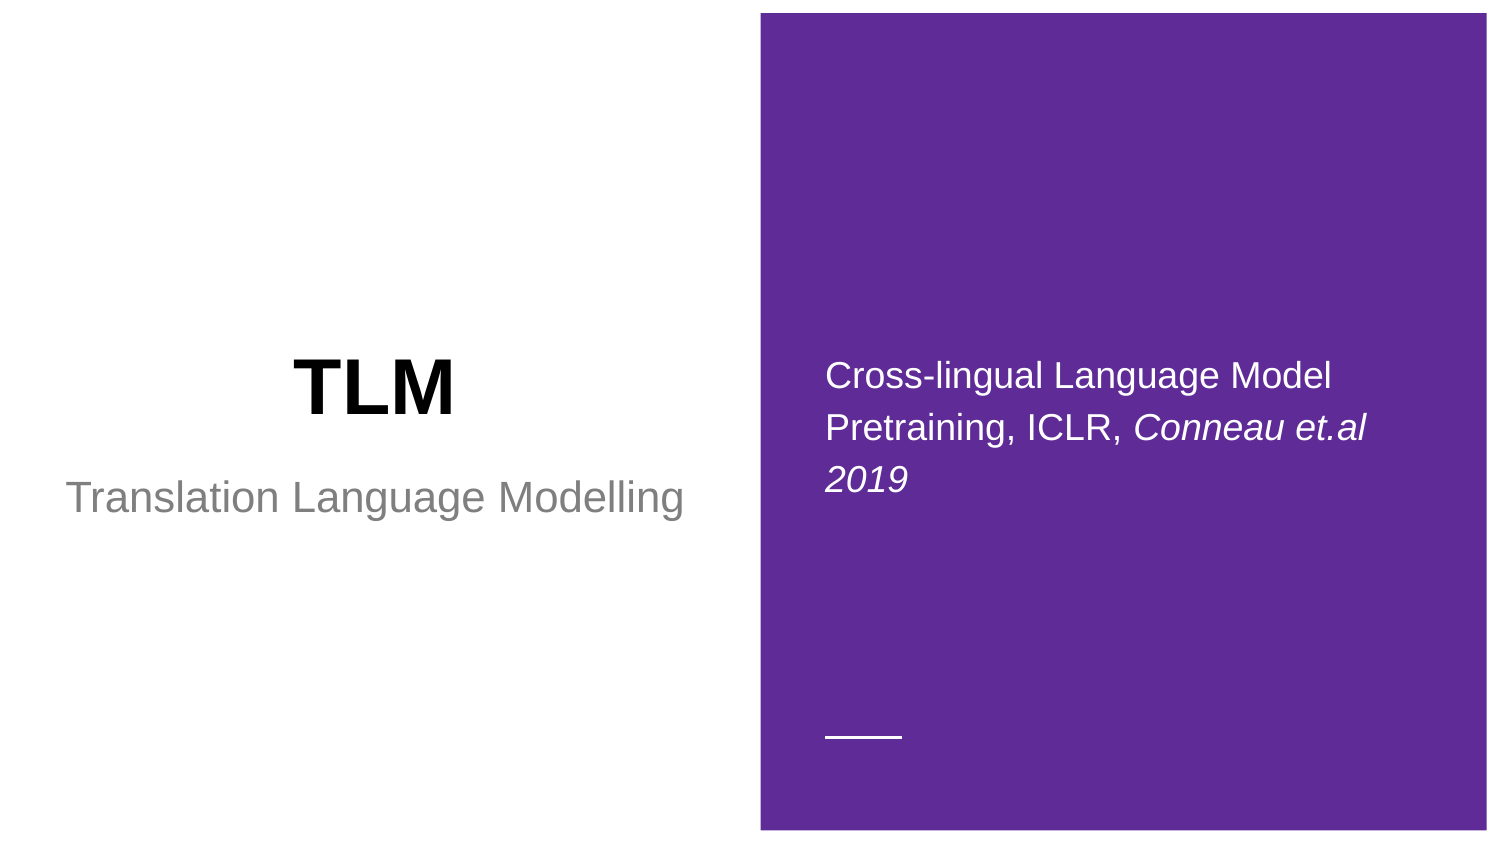

Cross-lingual Language Model Pretraining, ICLR, Conneau et.al 2019
# TLM
Translation Language Modelling